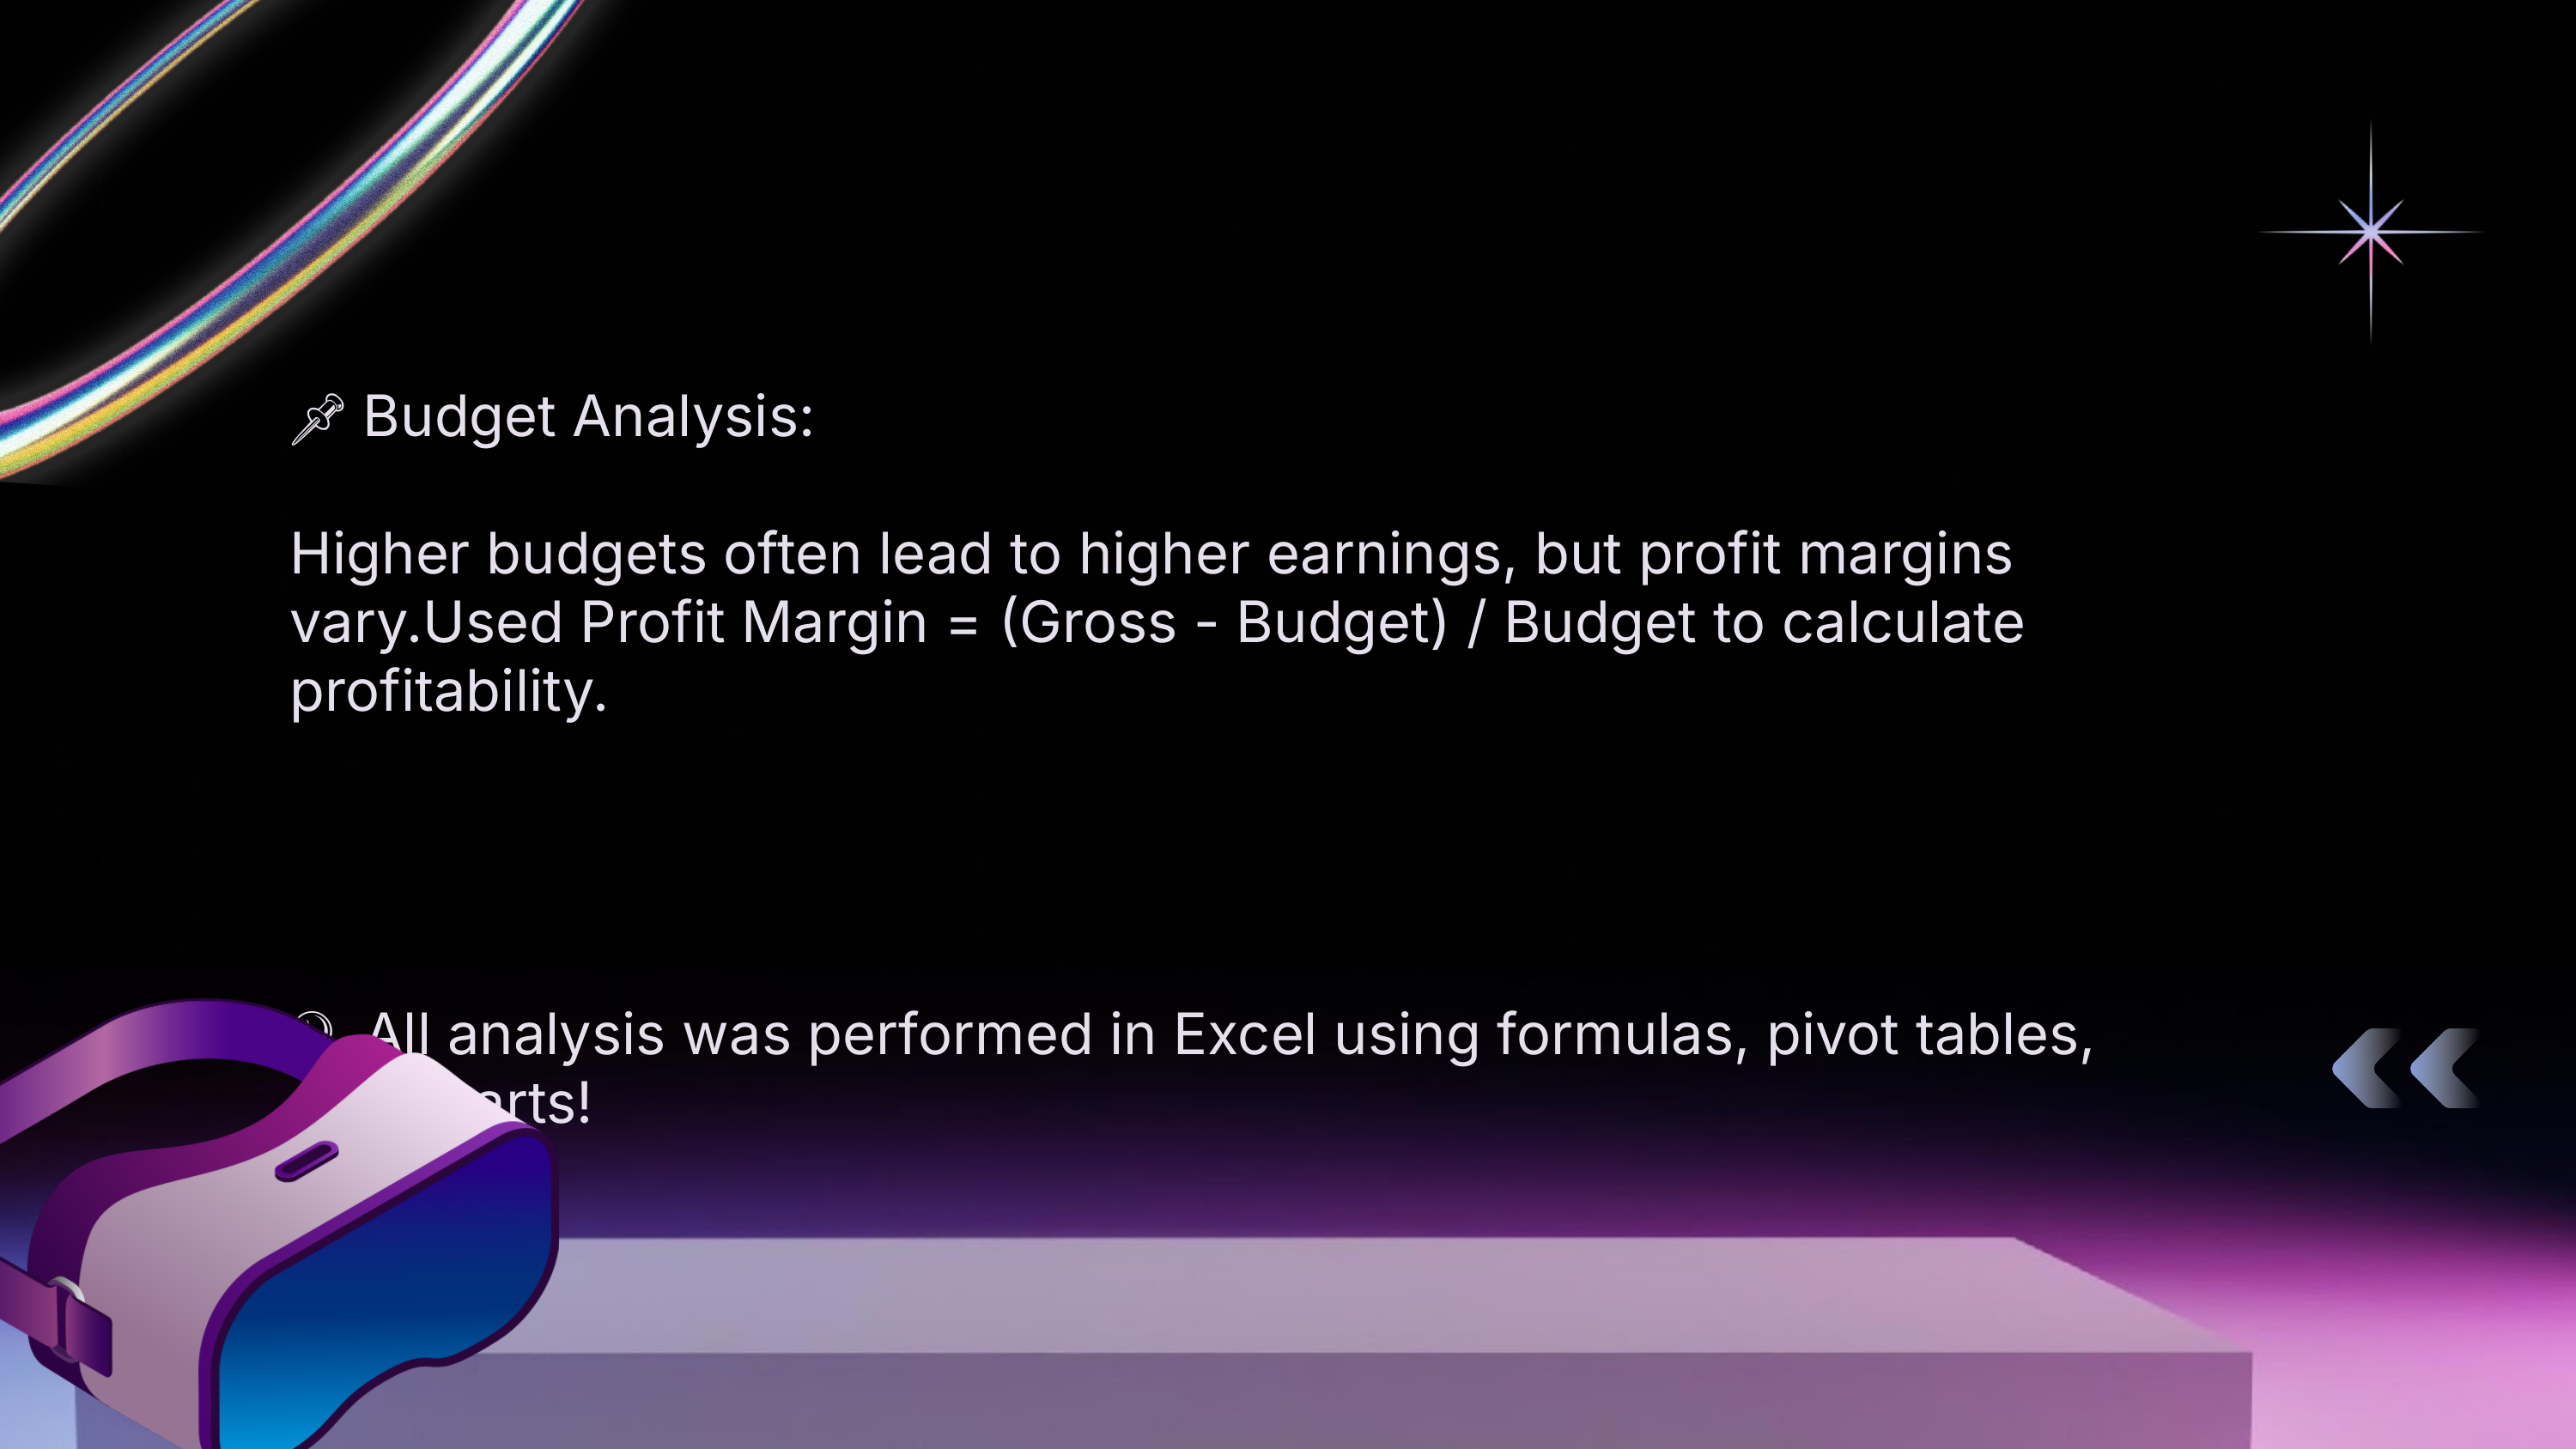

📌 Budget Analysis:

Higher budgets often lead to higher earnings, but profit margins vary.Used Profit Margin = (Gross - Budget) / Budget to calculate profitability.

🔍 All analysis was performed in Excel using formulas, pivot tables, and charts!